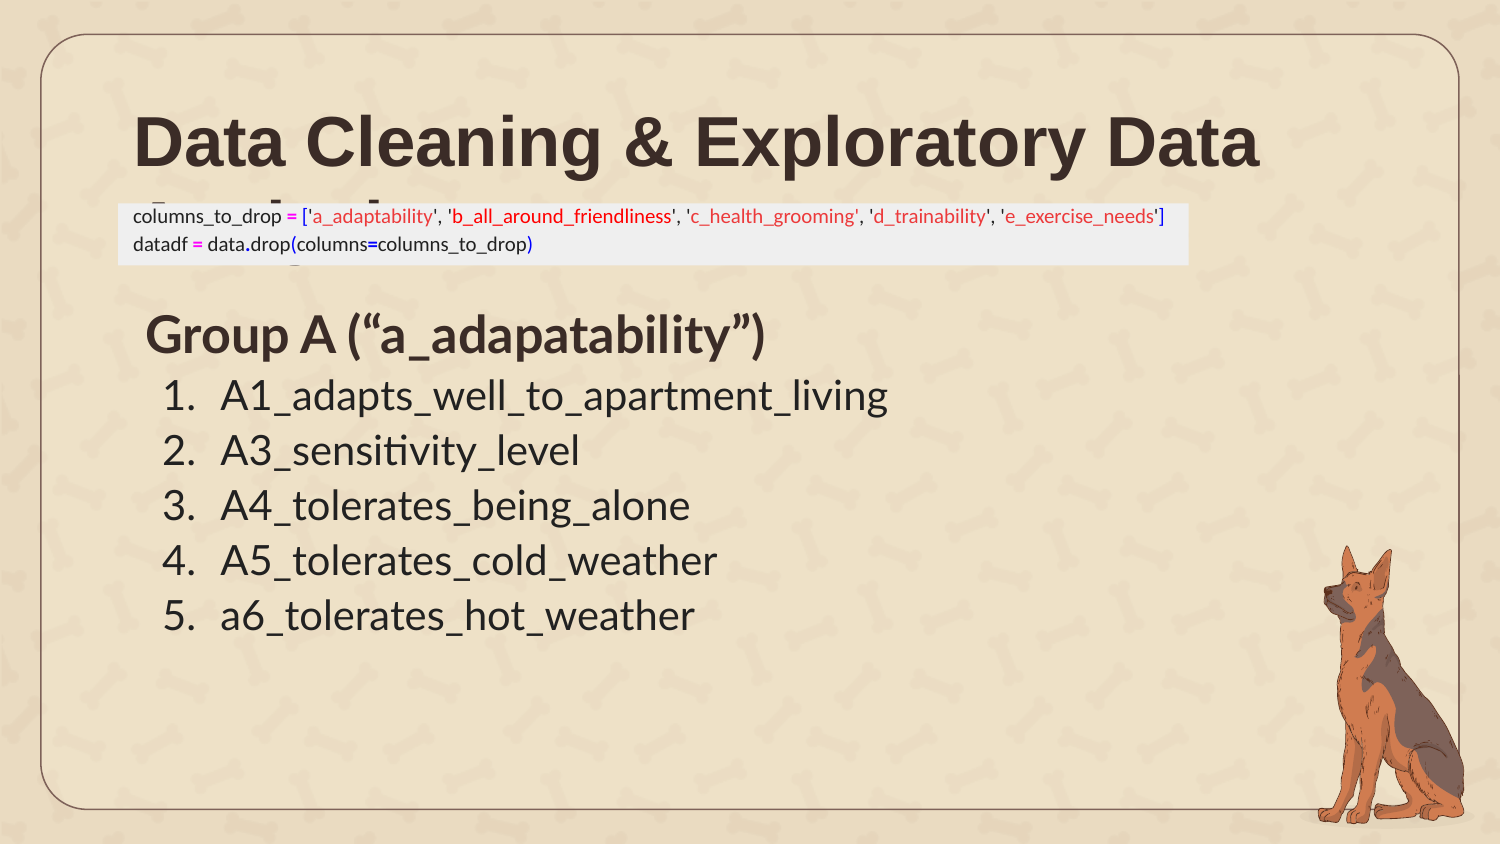

# Data Cleaning & Exploratory Data Analysis

columns_to_drop = ['a_adaptability', 'b_all_around_friendliness', 'c_health_grooming', 'd_trainability', 'e_exercise_needs']
datadf = data.drop(columns=columns_to_drop)

Group A (“a_adapatability”)
A1_adapts_well_to_apartment_living
A3_sensitivity_level
A4_tolerates_being_alone
A5_tolerates_cold_weather
a6_tolerates_hot_weather